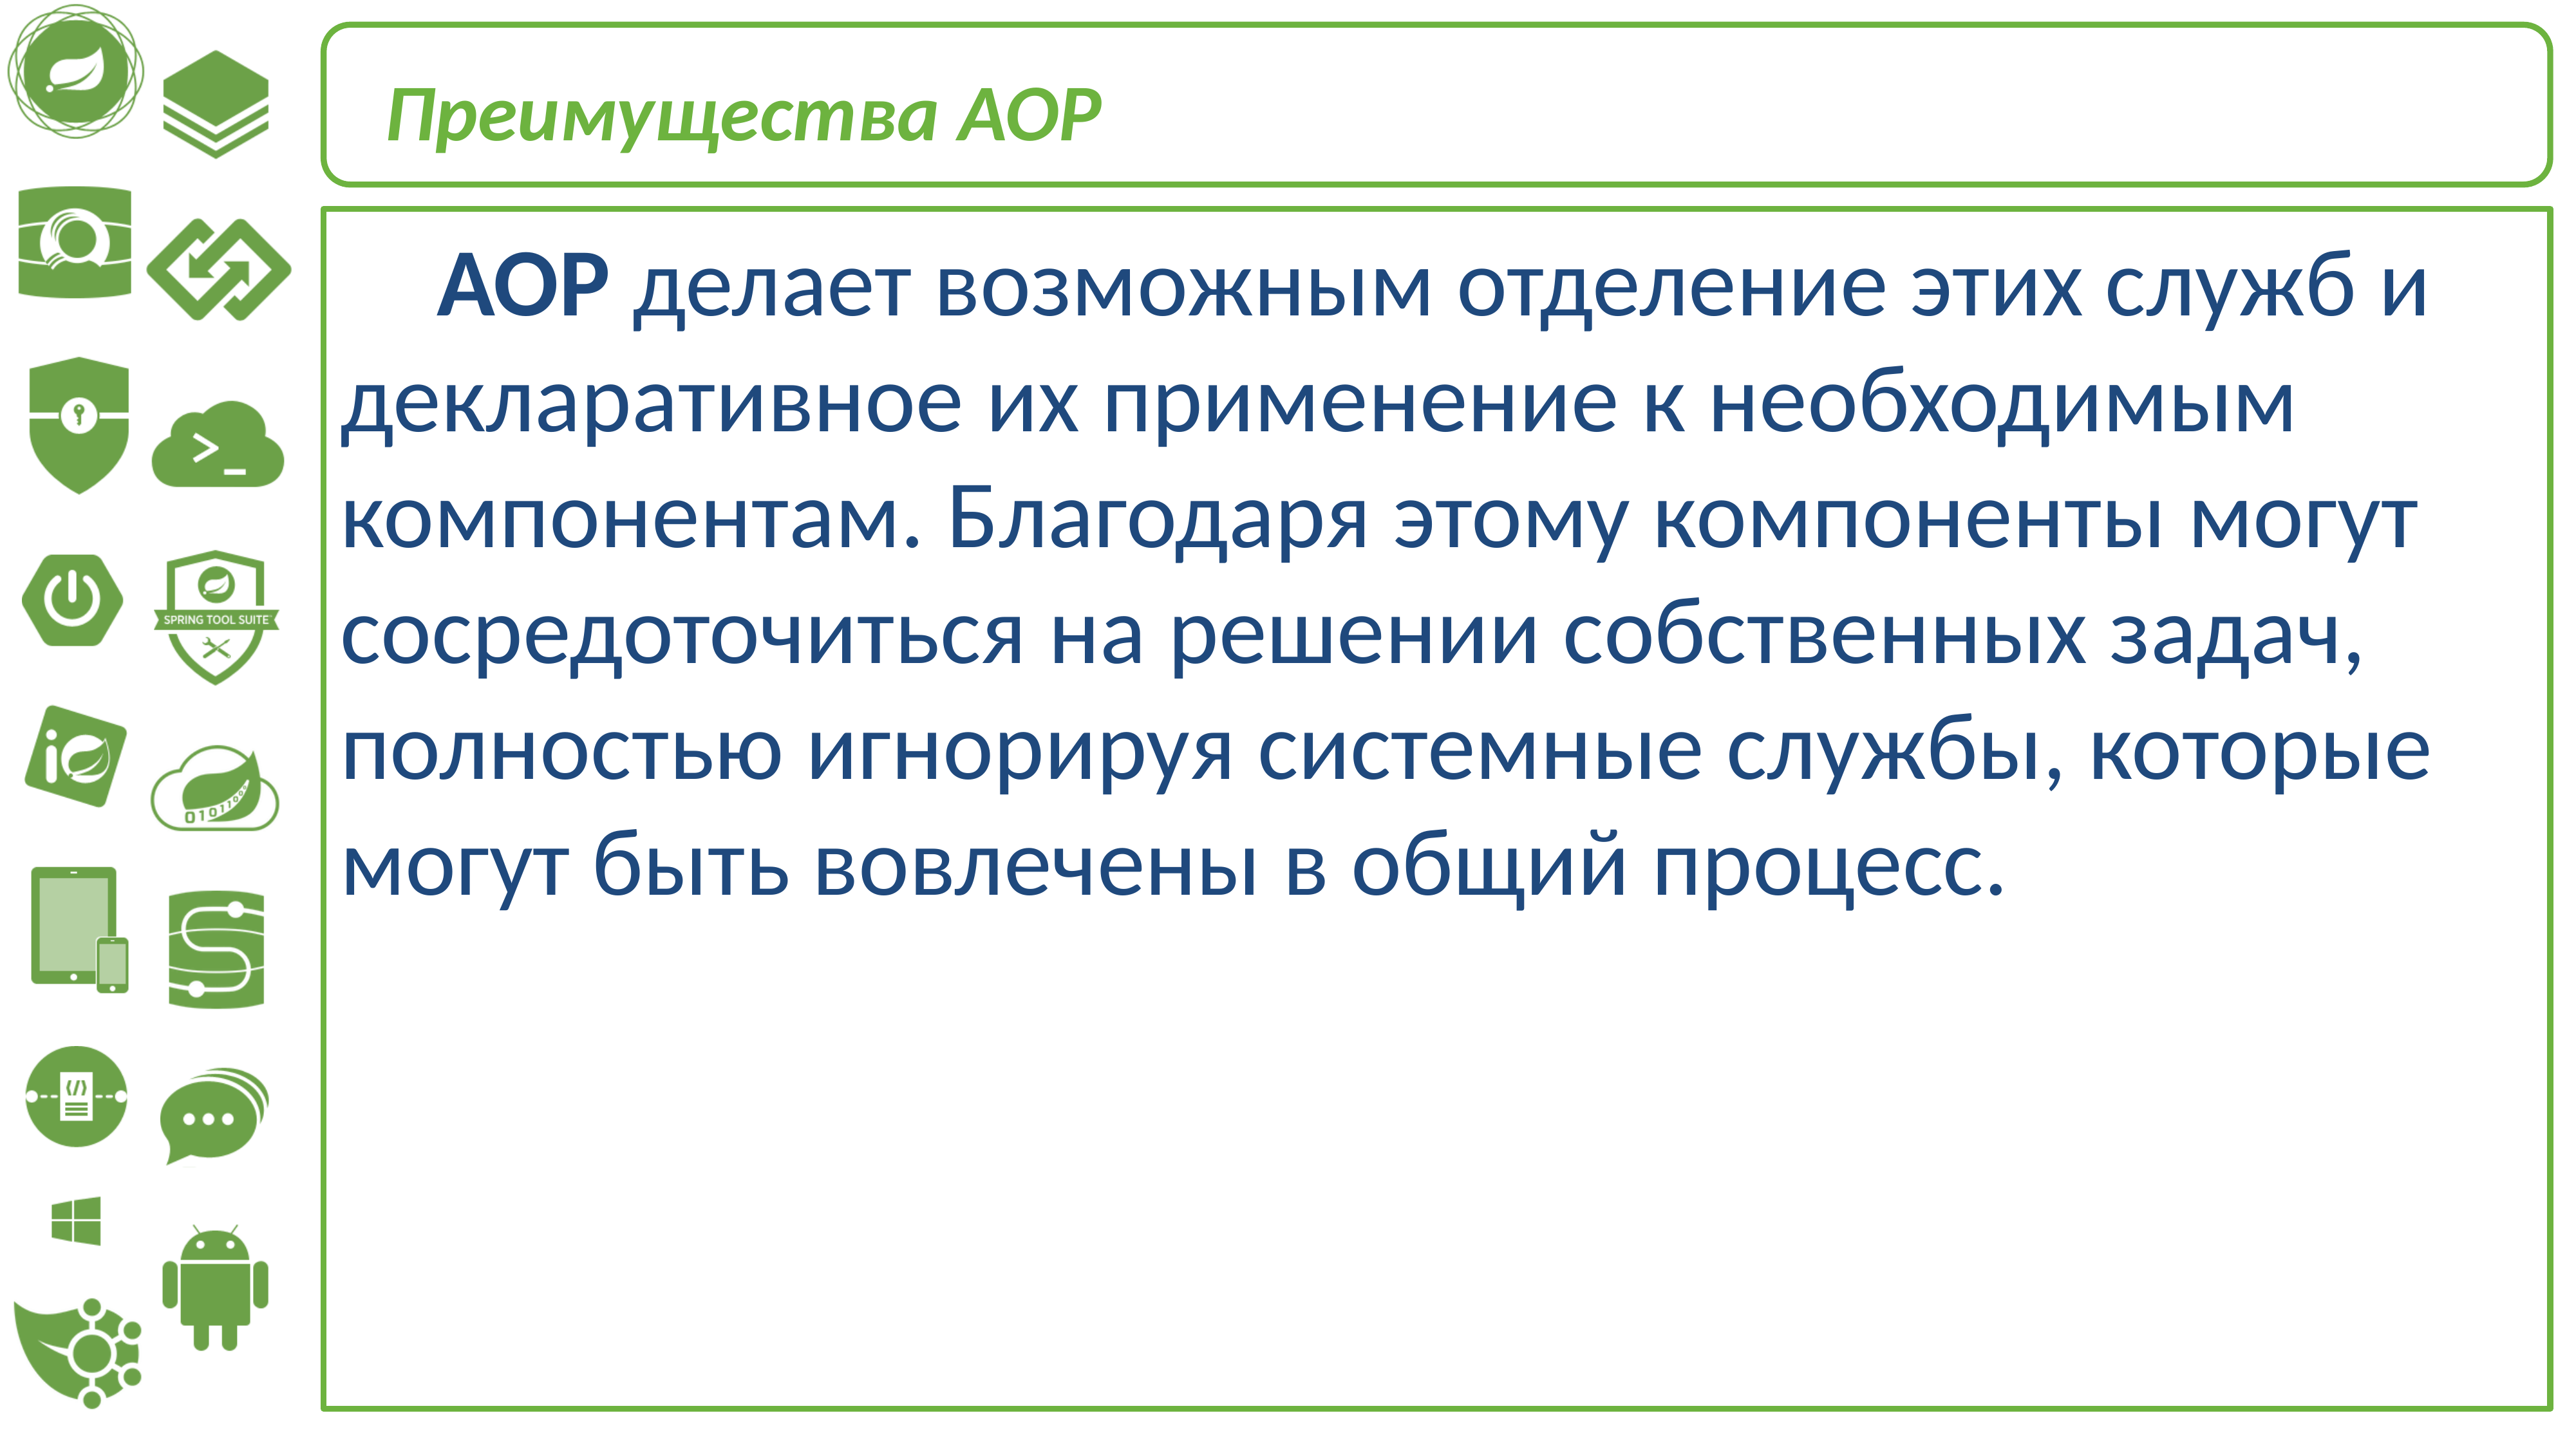

Преимущества AOP
	AOP делает возможным отделение этих служб и декларативное их применение к необходимым компонентам. Благодаря этому компоненты могут сосредоточиться на решении собственных задач, полностью игнорируя системные службы, которые могут быть вовлечены в общий процесс.